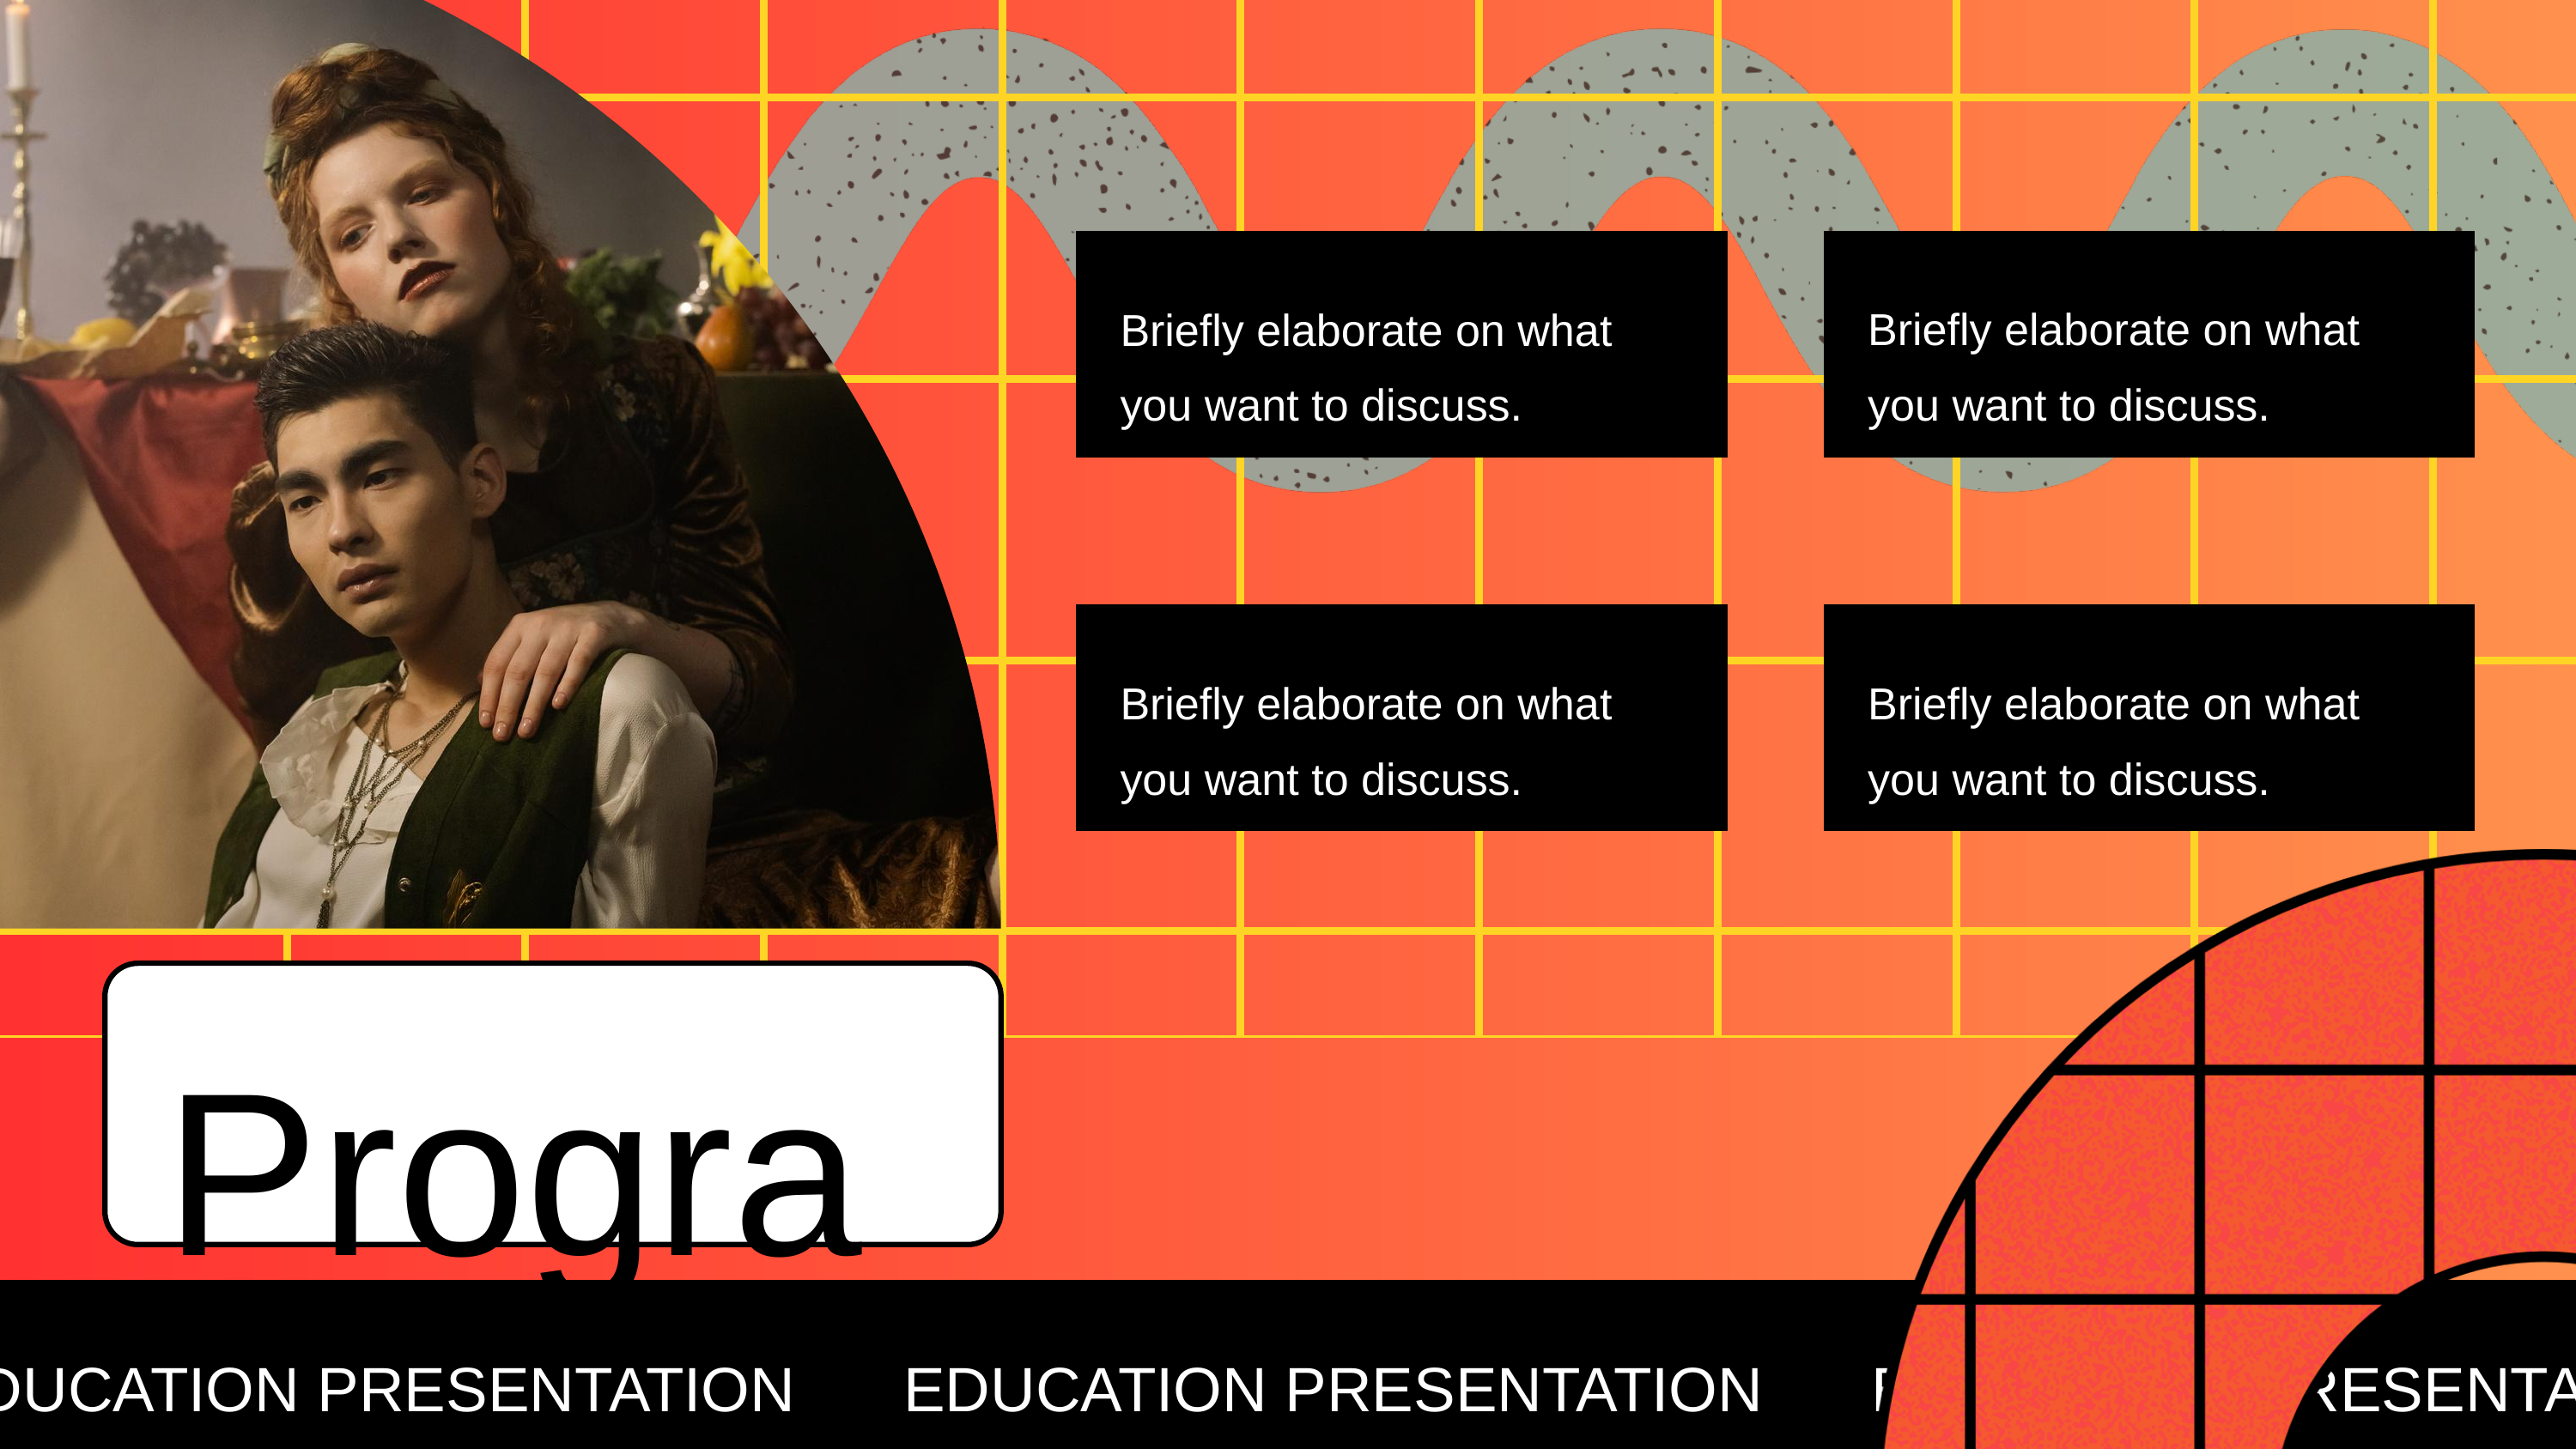

Briefly elaborate on what you want to discuss.
Briefly elaborate on what you want to discuss.

Briefly elaborate on what you want to discuss.
Briefly elaborate on what you want to discuss.

Program

EDUCATION PRESENTATION
EDUCATION PRESENTATION
EDUCATION PRESENTATION